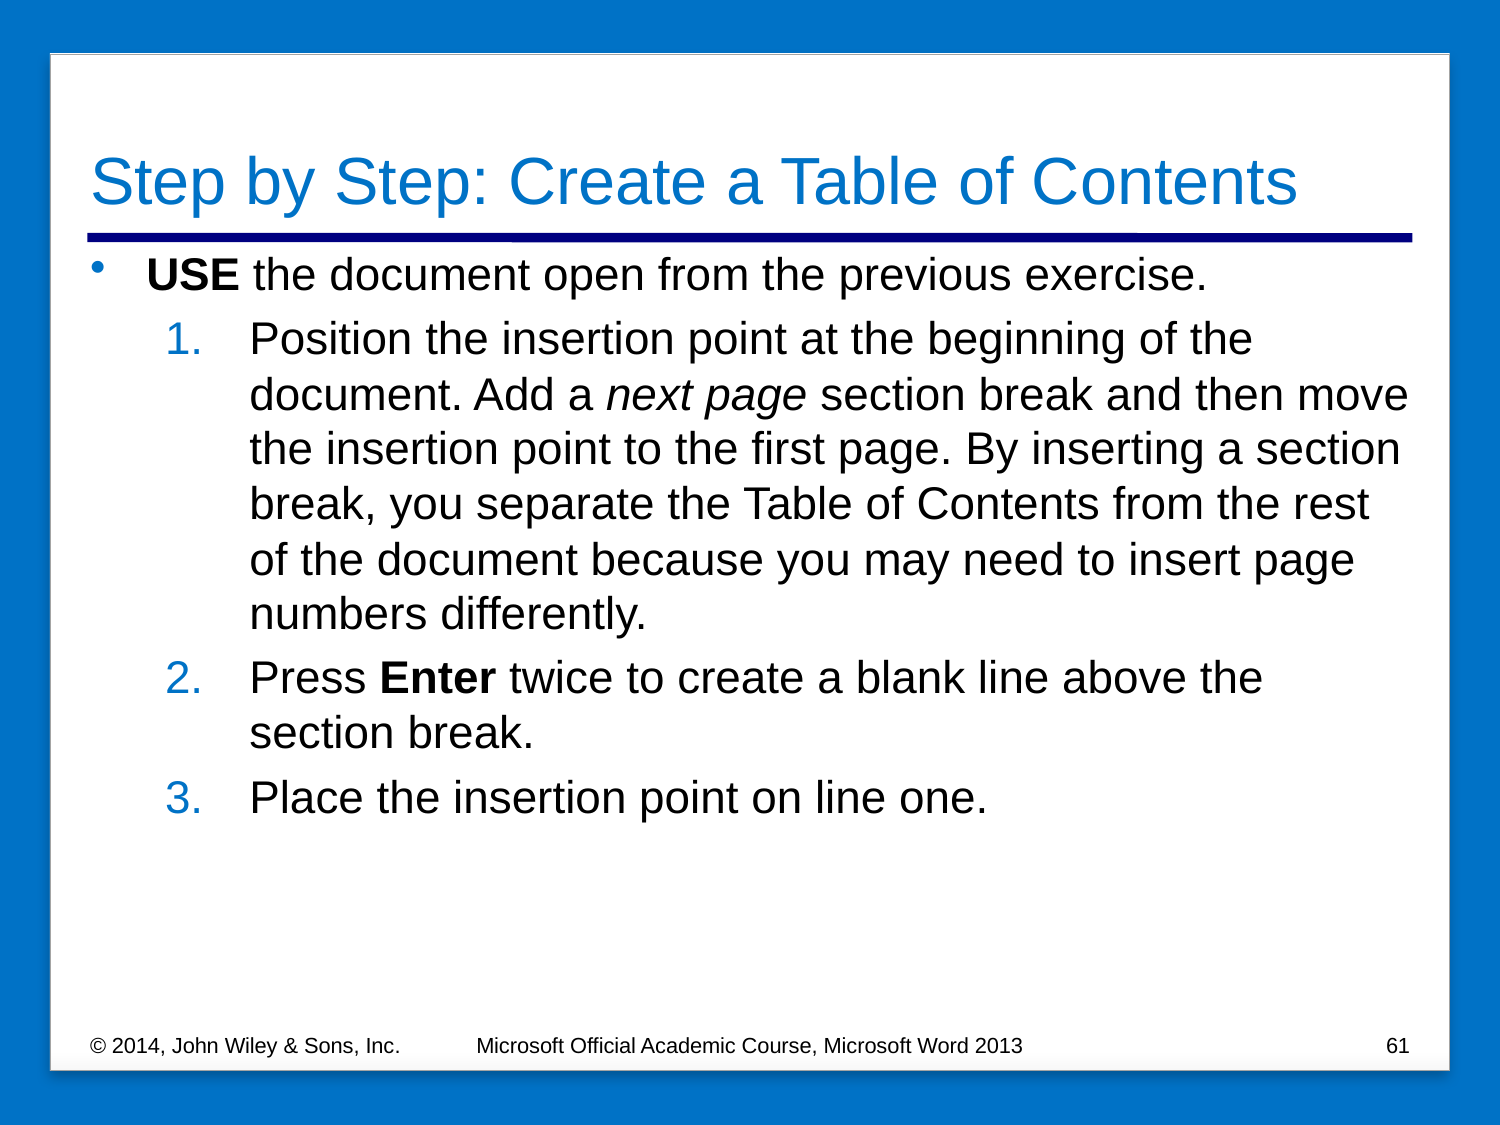

# Step by Step: Create a Table of Contents
USE the document open from the previous exercise.
Position the insertion point at the beginning of the document. Add a next page section break and then move the insertion point to the first page. By inserting a section break, you separate the Table of Contents from the rest of the document because you may need to insert page numbers differently.
Press Enter twice to create a blank line above the section break.
Place the insertion point on line one.

© 2014, John Wiley & Sons, Inc.
Microsoft Official Academic Course, Microsoft Word 2013
61